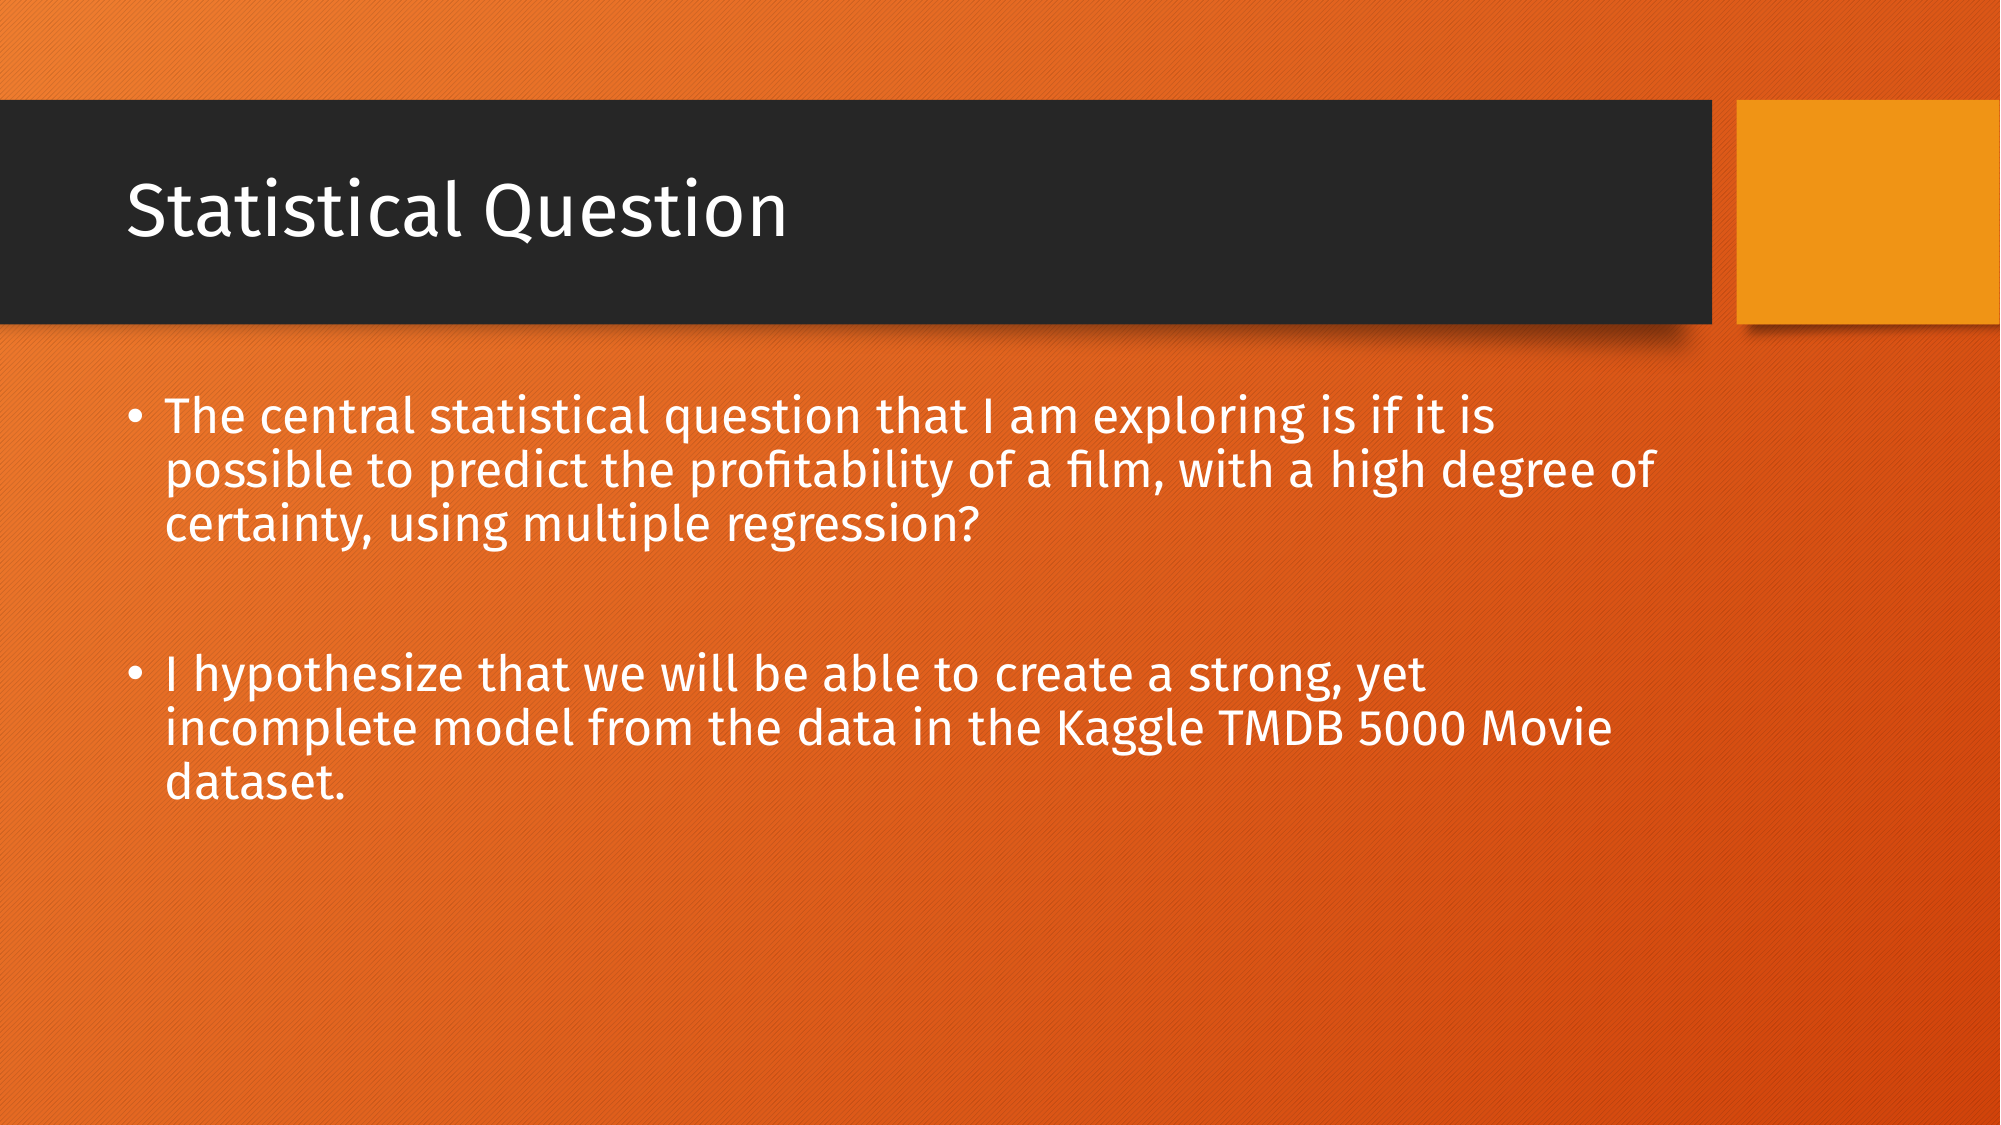

# Statistical Question
The central statistical question that I am exploring is if it is possible to predict the profitability of a film, with a high degree of certainty, using multiple regression?

I hypothesize that we will be able to create a strong, yet incomplete model from the data in the Kaggle TMDB 5000 Movie dataset.